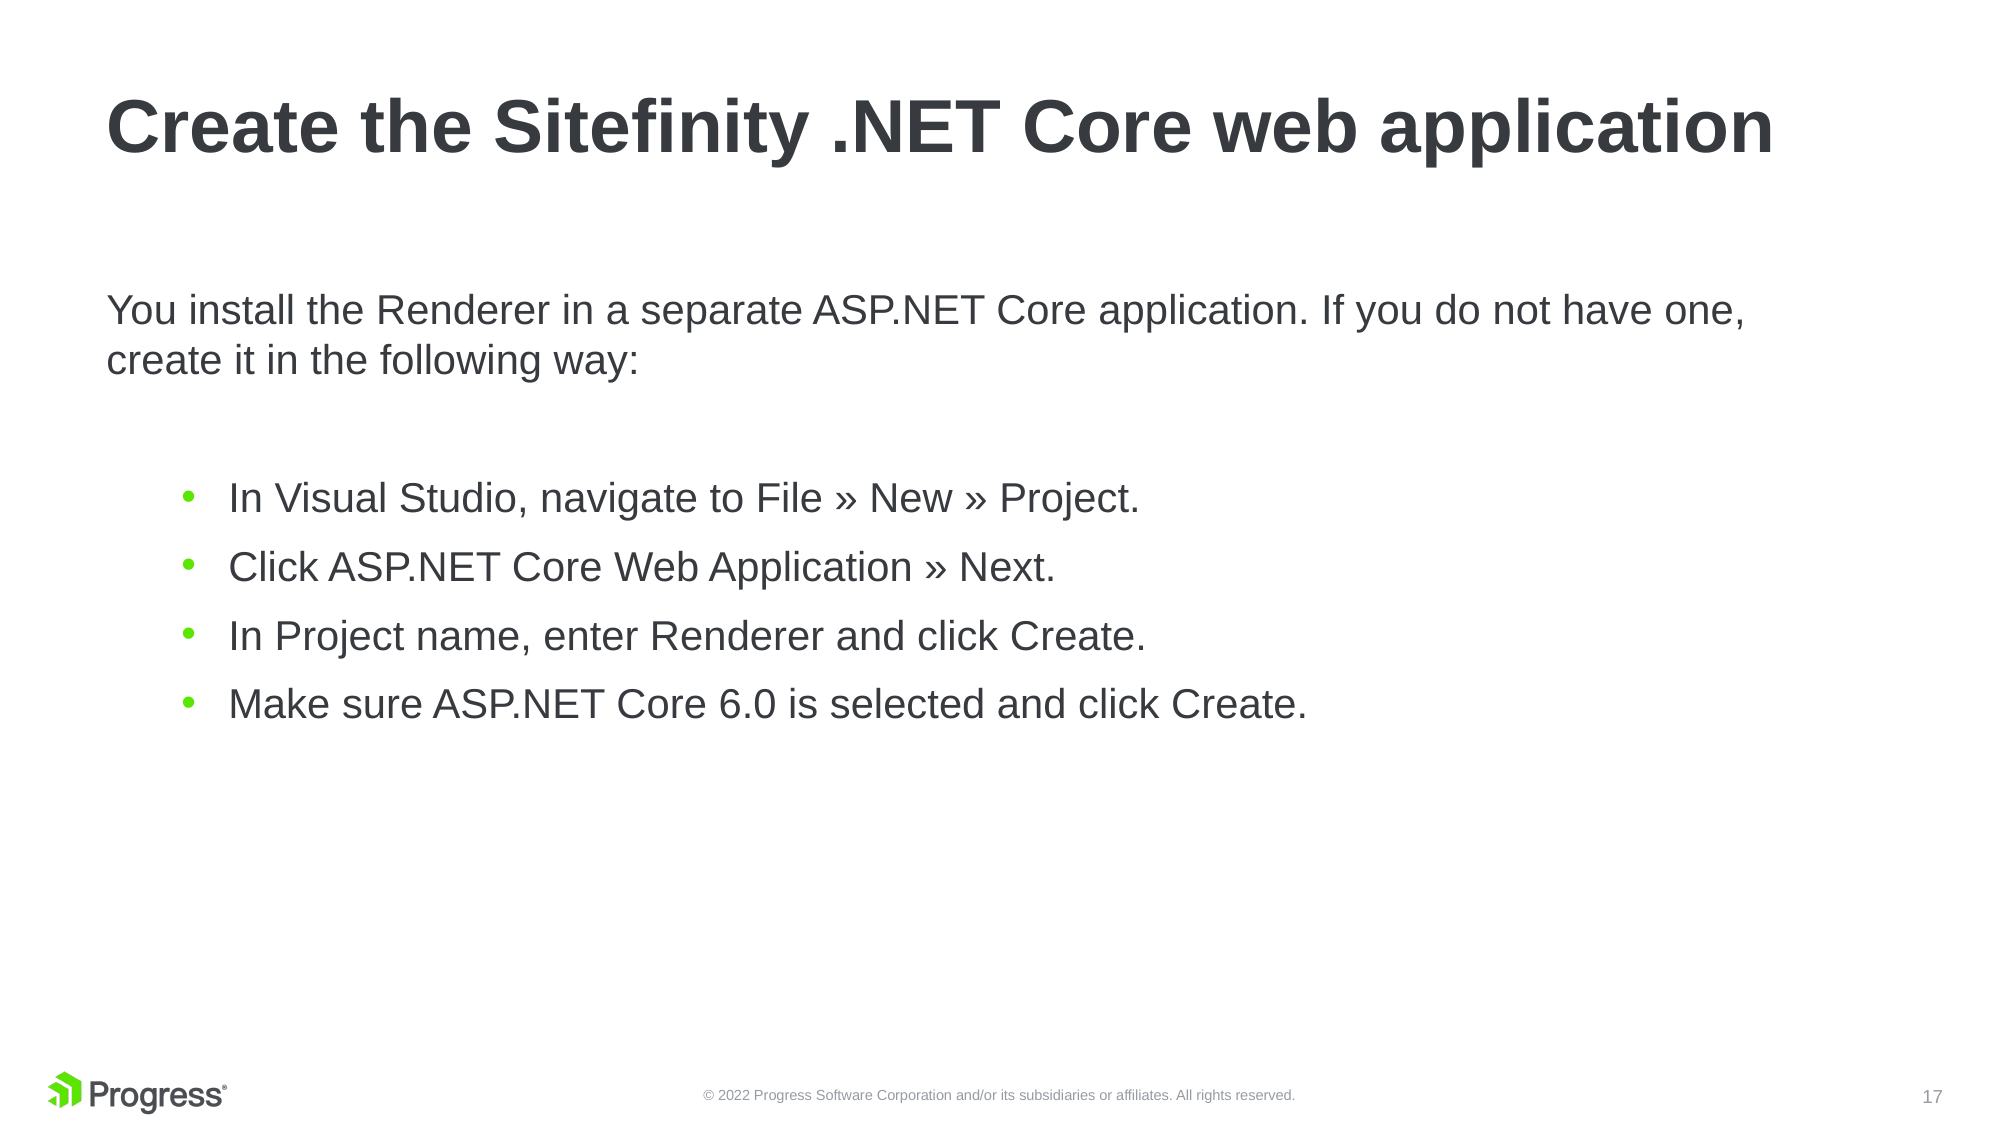

# Create the Sitefinity .NET Core web application

You install the Renderer in a separate ASP.NET Core application. If you do not have one, create it in the following way:

In Visual Studio, navigate to File » New » Project.
Click ASP.NET Core Web Application » Next.
In Project name, enter Renderer and click Create.
Make sure ASP.NET Core 6.0 is selected and click Create.